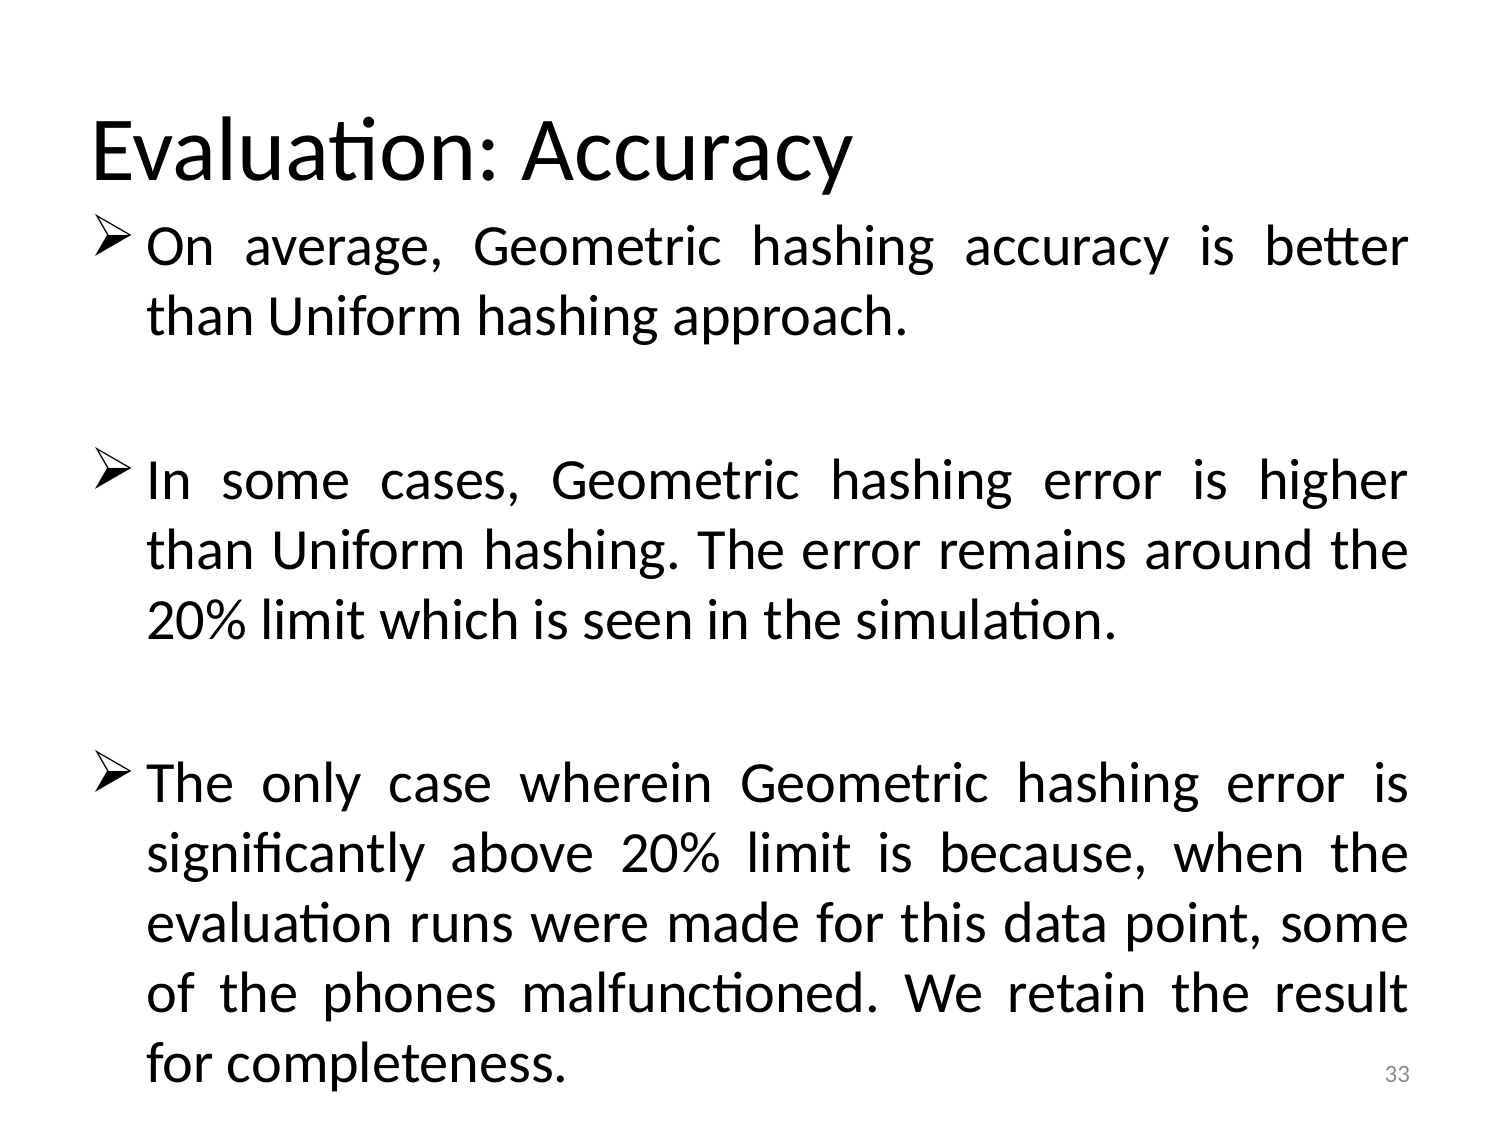

# Evaluation: Accuracy
On average, Geometric hashing accuracy is better than Uniform hashing approach.

In some cases, Geometric hashing error is higher than Uniform hashing. The error remains around the 20% limit which is seen in the simulation.

The only case wherein Geometric hashing error is significantly above 20% limit is because, when the evaluation runs were made for this data point, some of the phones malfunctioned. We retain the result for completeness.

33